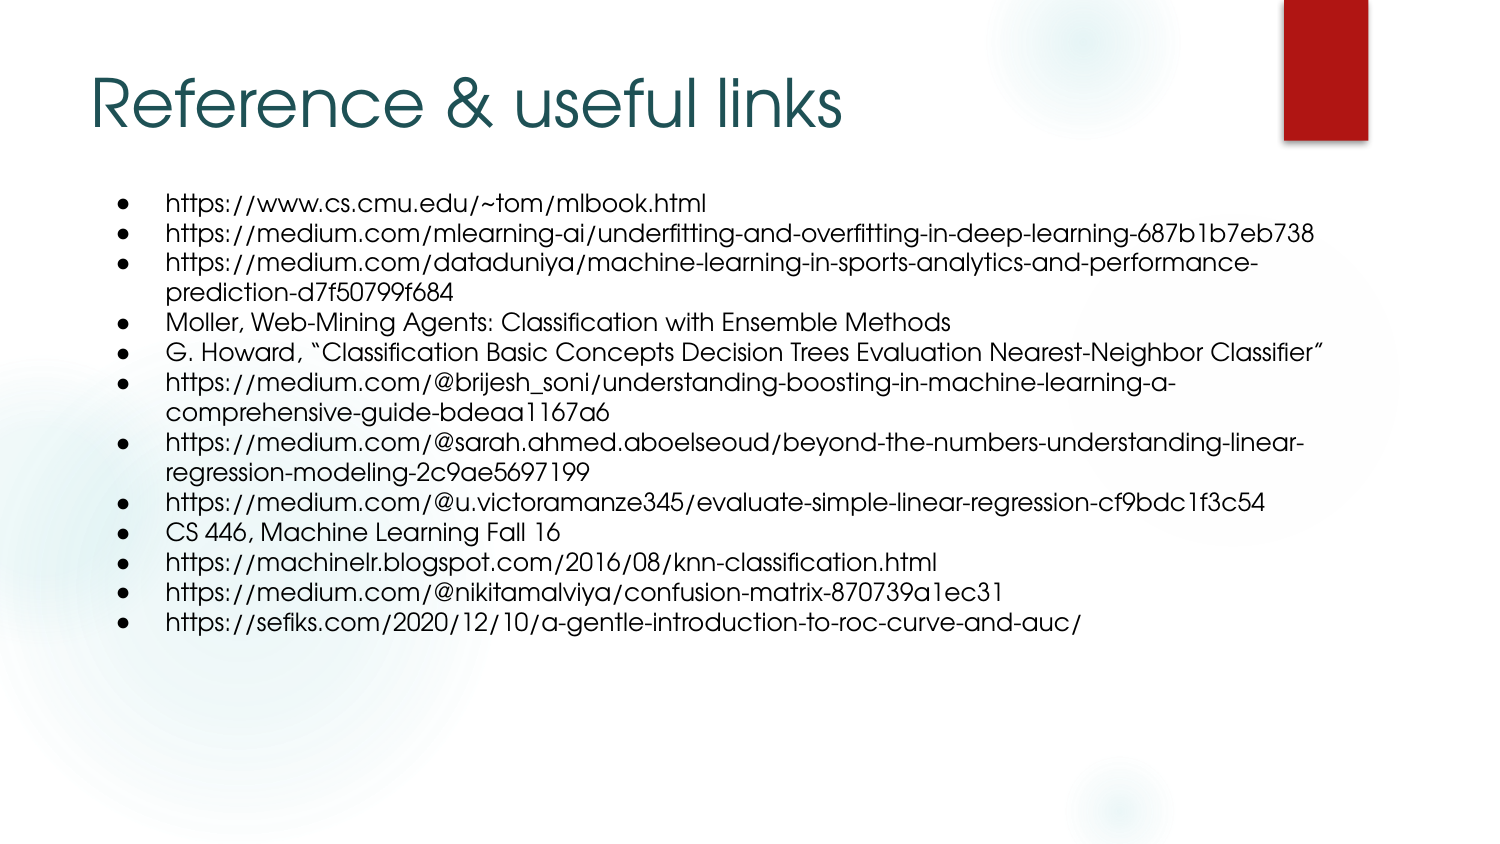

# Reference & useful links
https://www.cs.cmu.edu/~tom/mlbook.html
https://medium.com/mlearning-ai/underfitting-and-overfitting-in-deep-learning-687b1b7eb738
https://medium.com/dataduniya/machine-learning-in-sports-analytics-and-performance-prediction-d7f50799f684
Moller, Web-Mining Agents: Classification with Ensemble Methods
G. Howard, “Classification Basic Concepts Decision Trees Evaluation Nearest-Neighbor Classifier”
https://medium.com/@brijesh_soni/understanding-boosting-in-machine-learning-a-comprehensive-guide-bdeaa1167a6
https://medium.com/@sarah.ahmed.aboelseoud/beyond-the-numbers-understanding-linear-regression-modeling-2c9ae5697199
https://medium.com/@u.victoramanze345/evaluate-simple-linear-regression-cf9bdc1f3c54
CS 446, Machine Learning Fall 16
https://machinelr.blogspot.com/2016/08/knn-classification.html
https://medium.com/@nikitamalviya/confusion-matrix-870739a1ec31
https://sefiks.com/2020/12/10/a-gentle-introduction-to-roc-curve-and-auc/